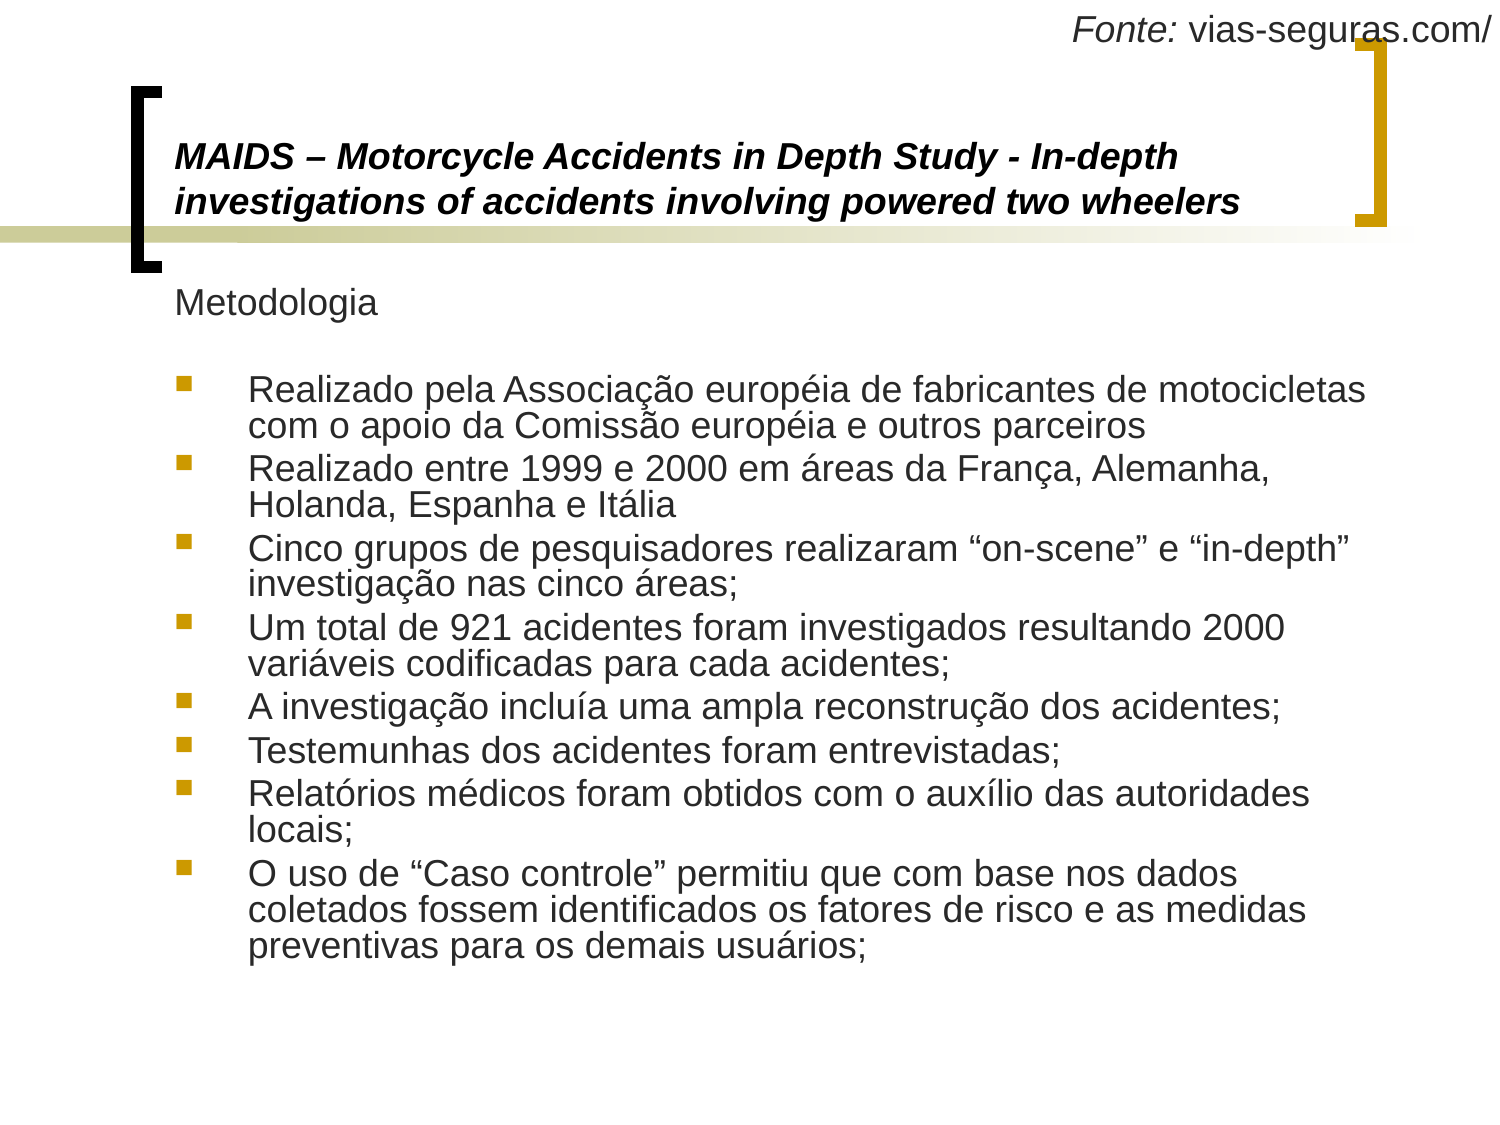

# MAIDS – Motorcycle Accidents in Depth Study - In-depth investigations of accidents involving powered two wheelers
Metodologia

Realizado pela Associação européia de fabricantes de motocicletas com o apoio da Comissão européia e outros parceiros
Realizado entre 1999 e 2000 em áreas da França, Alemanha, Holanda, Espanha e Itália
Cinco grupos de pesquisadores realizaram “on-scene” e “in-depth” investigação nas cinco áreas;
Um total de 921 acidentes foram investigados resultando 2000 variáveis codificadas para cada acidentes;
A investigação incluía uma ampla reconstrução dos acidentes;
Testemunhas dos acidentes foram entrevistadas;
Relatórios médicos foram obtidos com o auxílio das autoridades locais;
O uso de “Caso controle” permitiu que com base nos dados coletados fossem identificados os fatores de risco e as medidas preventivas para os demais usuários;